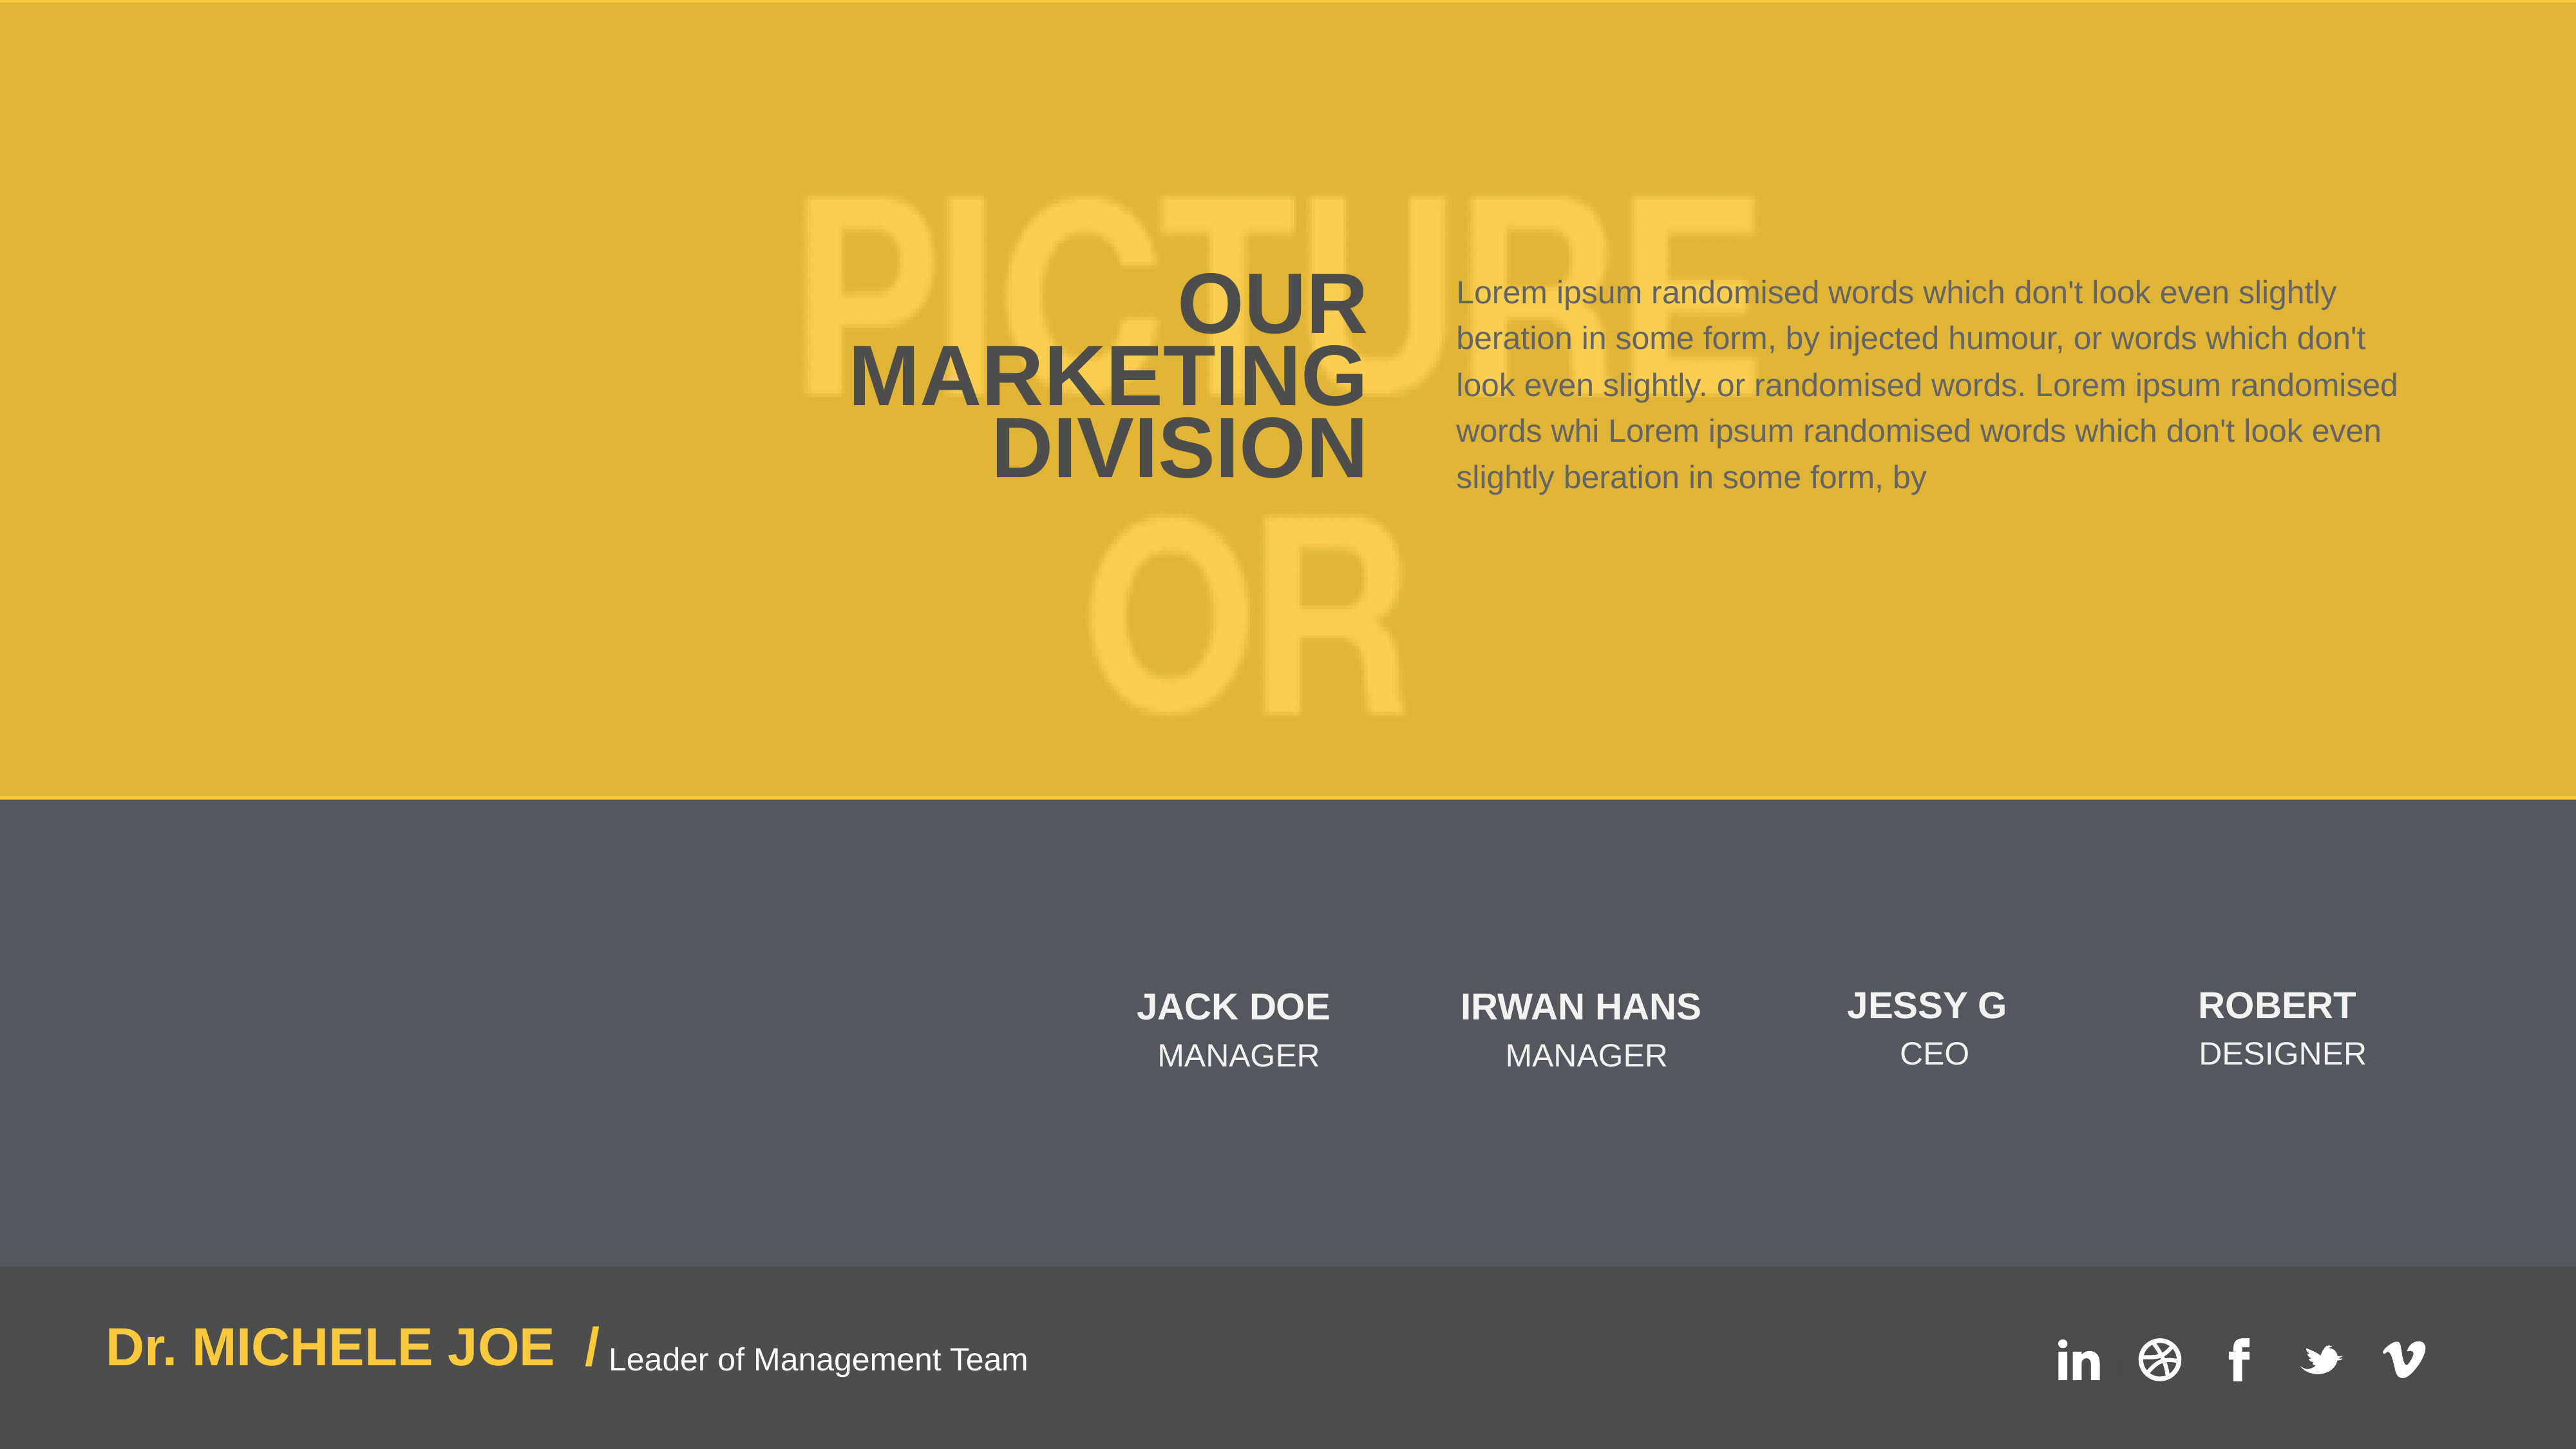

OUR
MARKETING
DIVISION
Lorem ipsum randomised words which don't look even slightly beration in some form, by injected humour, or words which don't look even slightly. or randomised words. Lorem ipsum randomised words whi Lorem ipsum randomised words which don't look even slightly beration in some form, by

JESSY G
ROBERT
JACK DOE
IRWAN HANS
CEO
DESIGNER
MANAGER
MANAGER

Dr. MICHELE JOE  /
Leader of Management Team